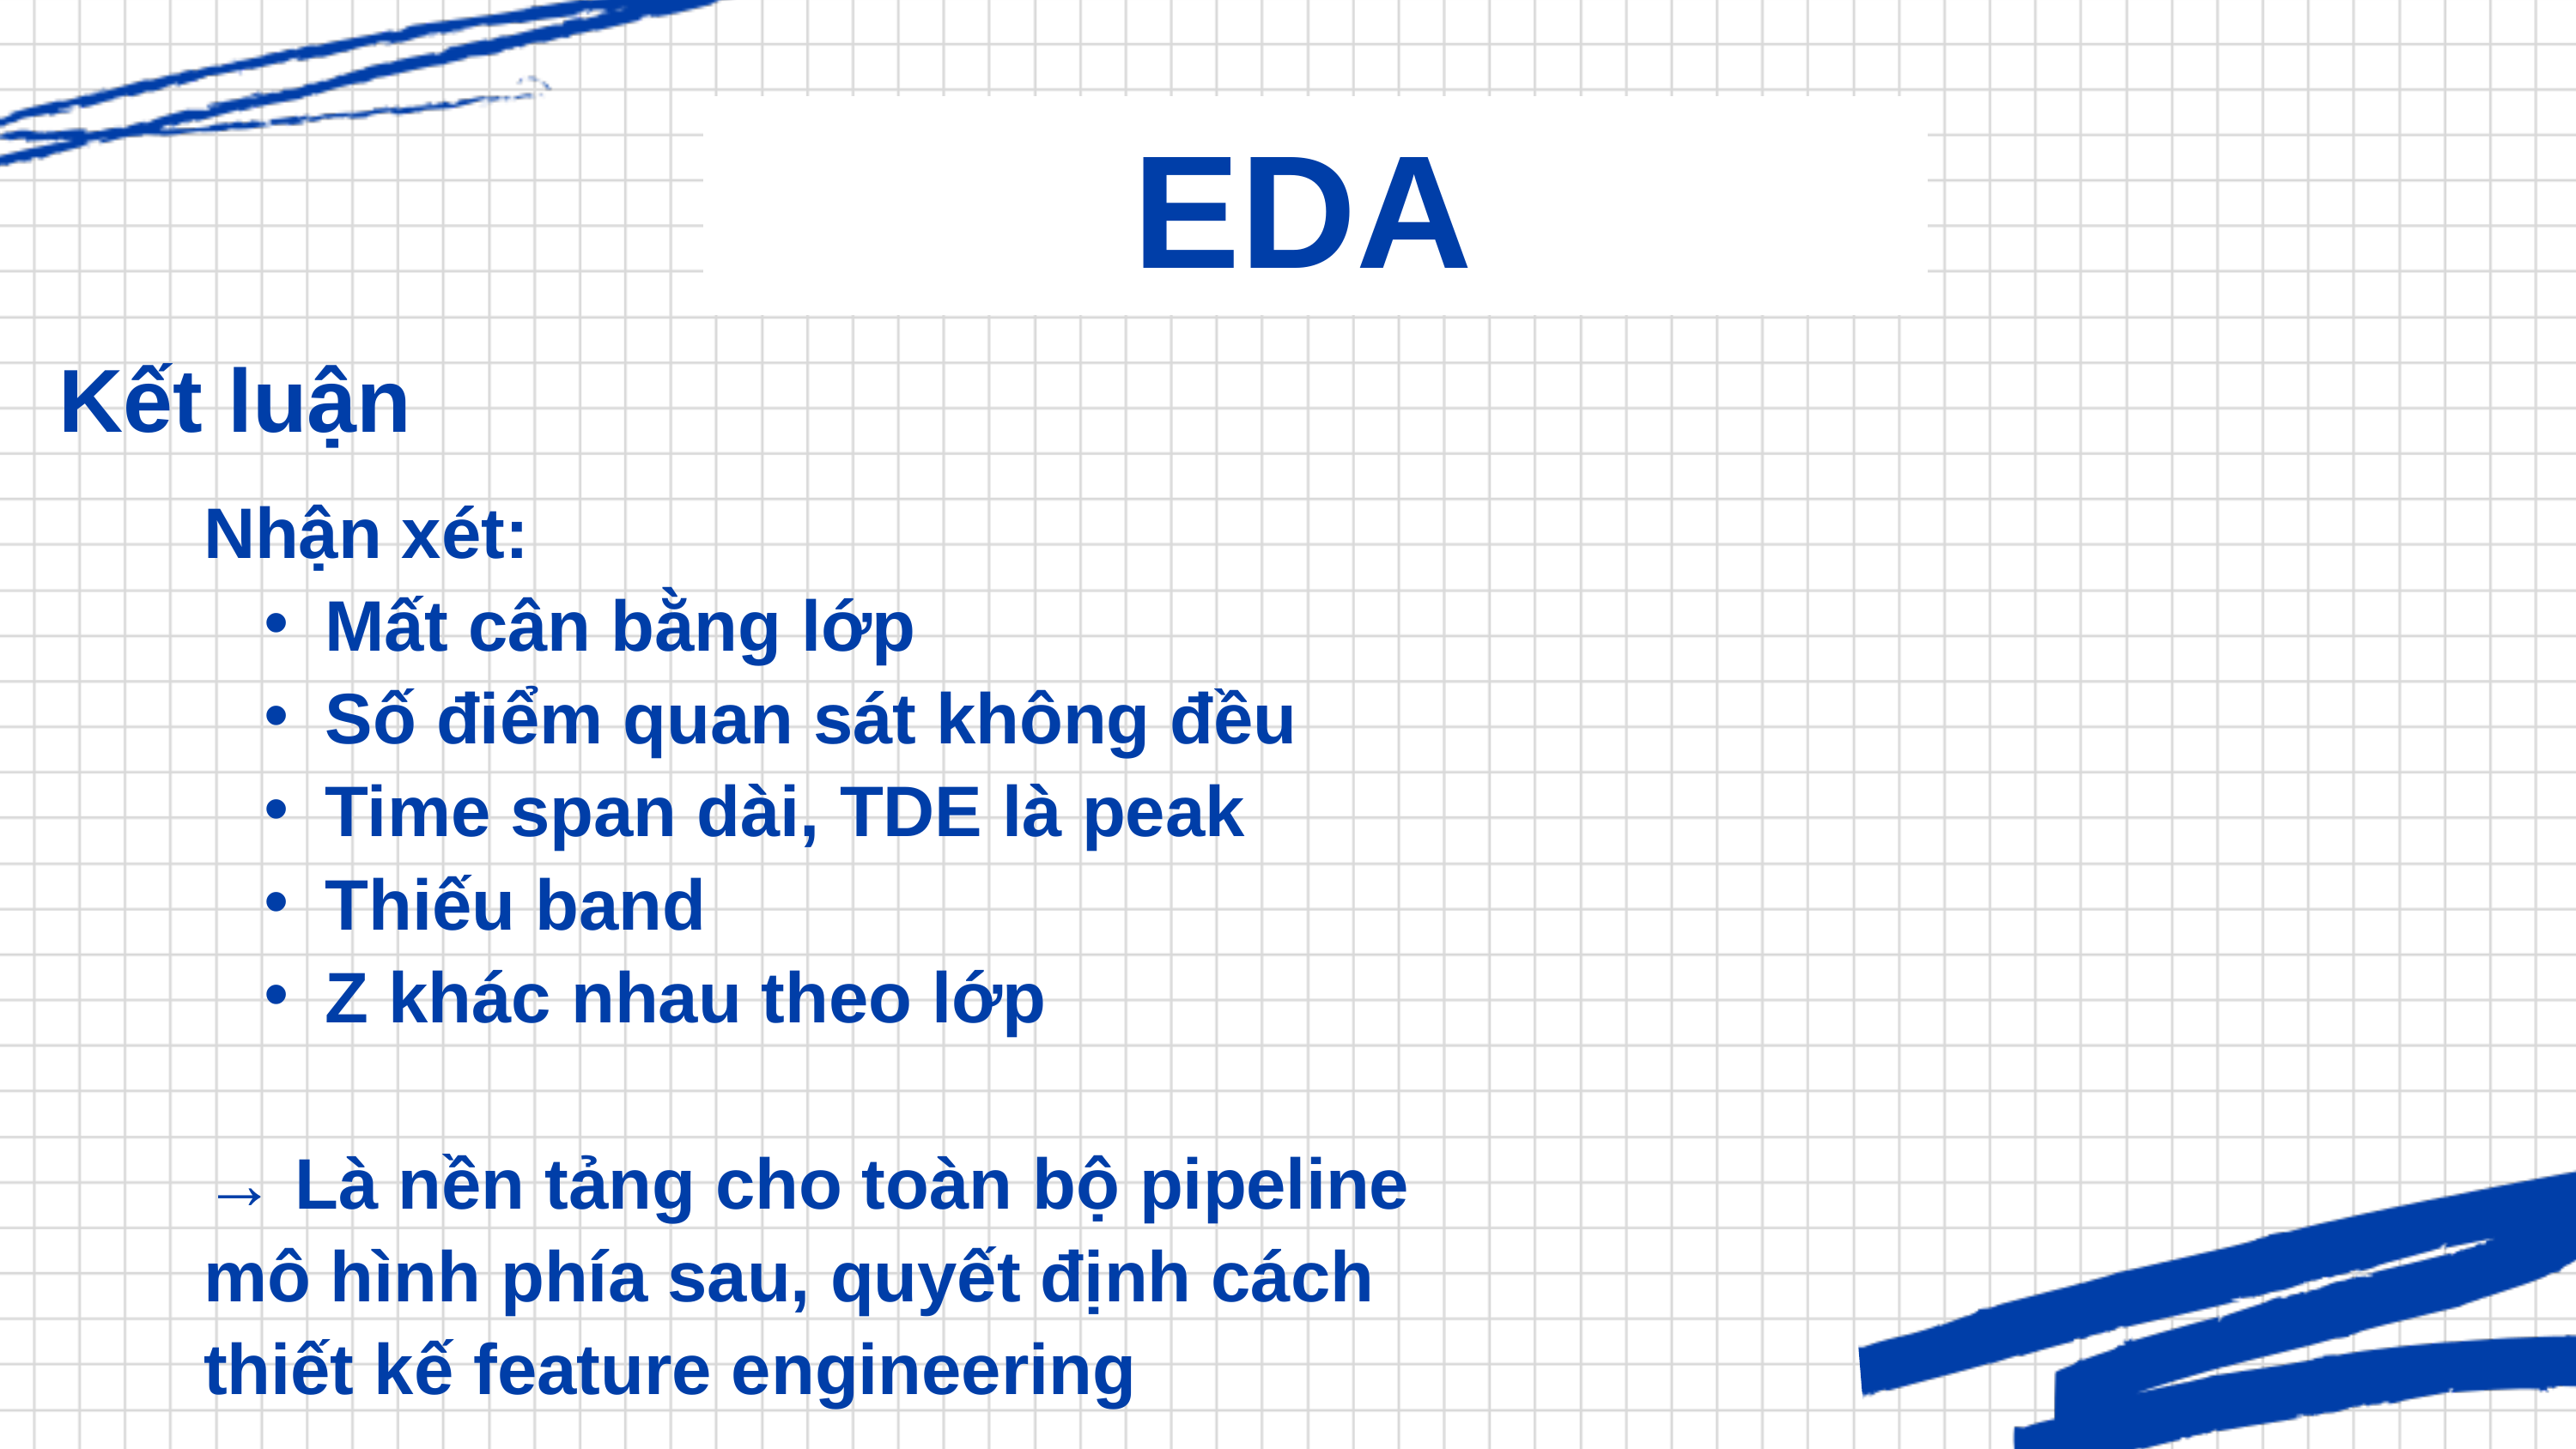

EDA
Kết luận
Nhận xét:
Mất cân bằng lớp
Số điểm quan sát không đều
Time span dài, TDE là peak
Thiếu band
Z khác nhau theo lớp

→ Là nền tảng cho toàn bộ pipeline mô hình phía sau, quyết định cách thiết kế feature engineering